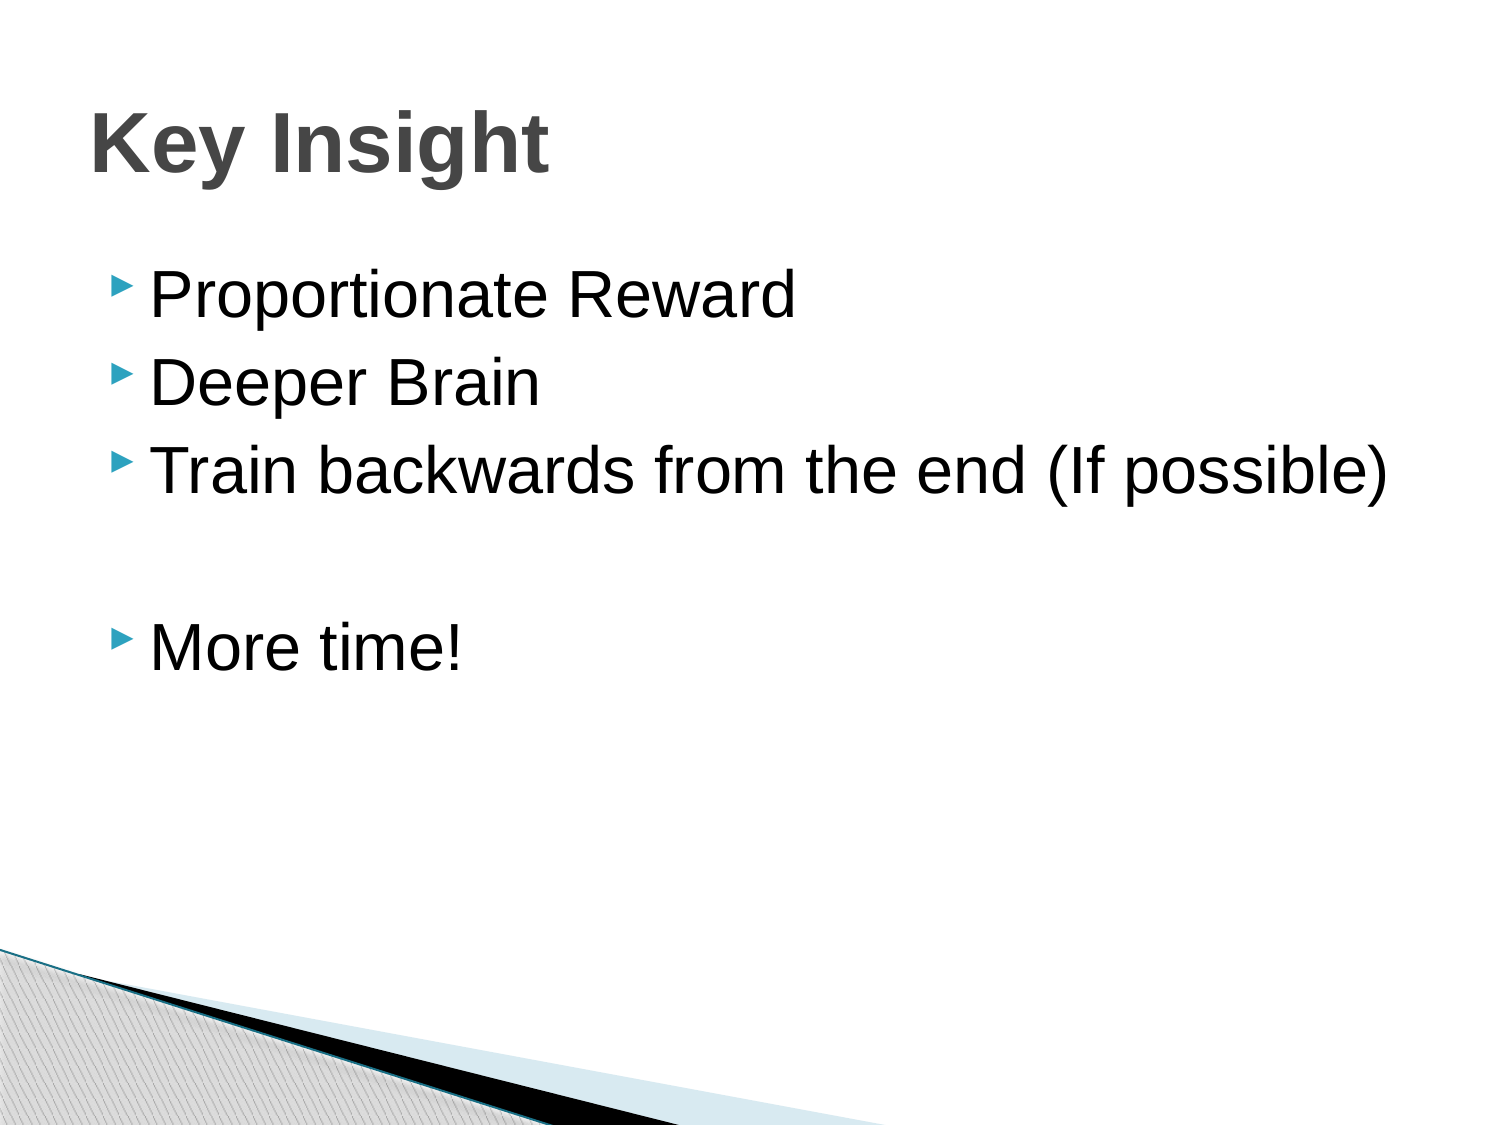

# Key Insight
Proportionate Reward
Deeper Brain
Train backwards from the end (If possible)

More time!